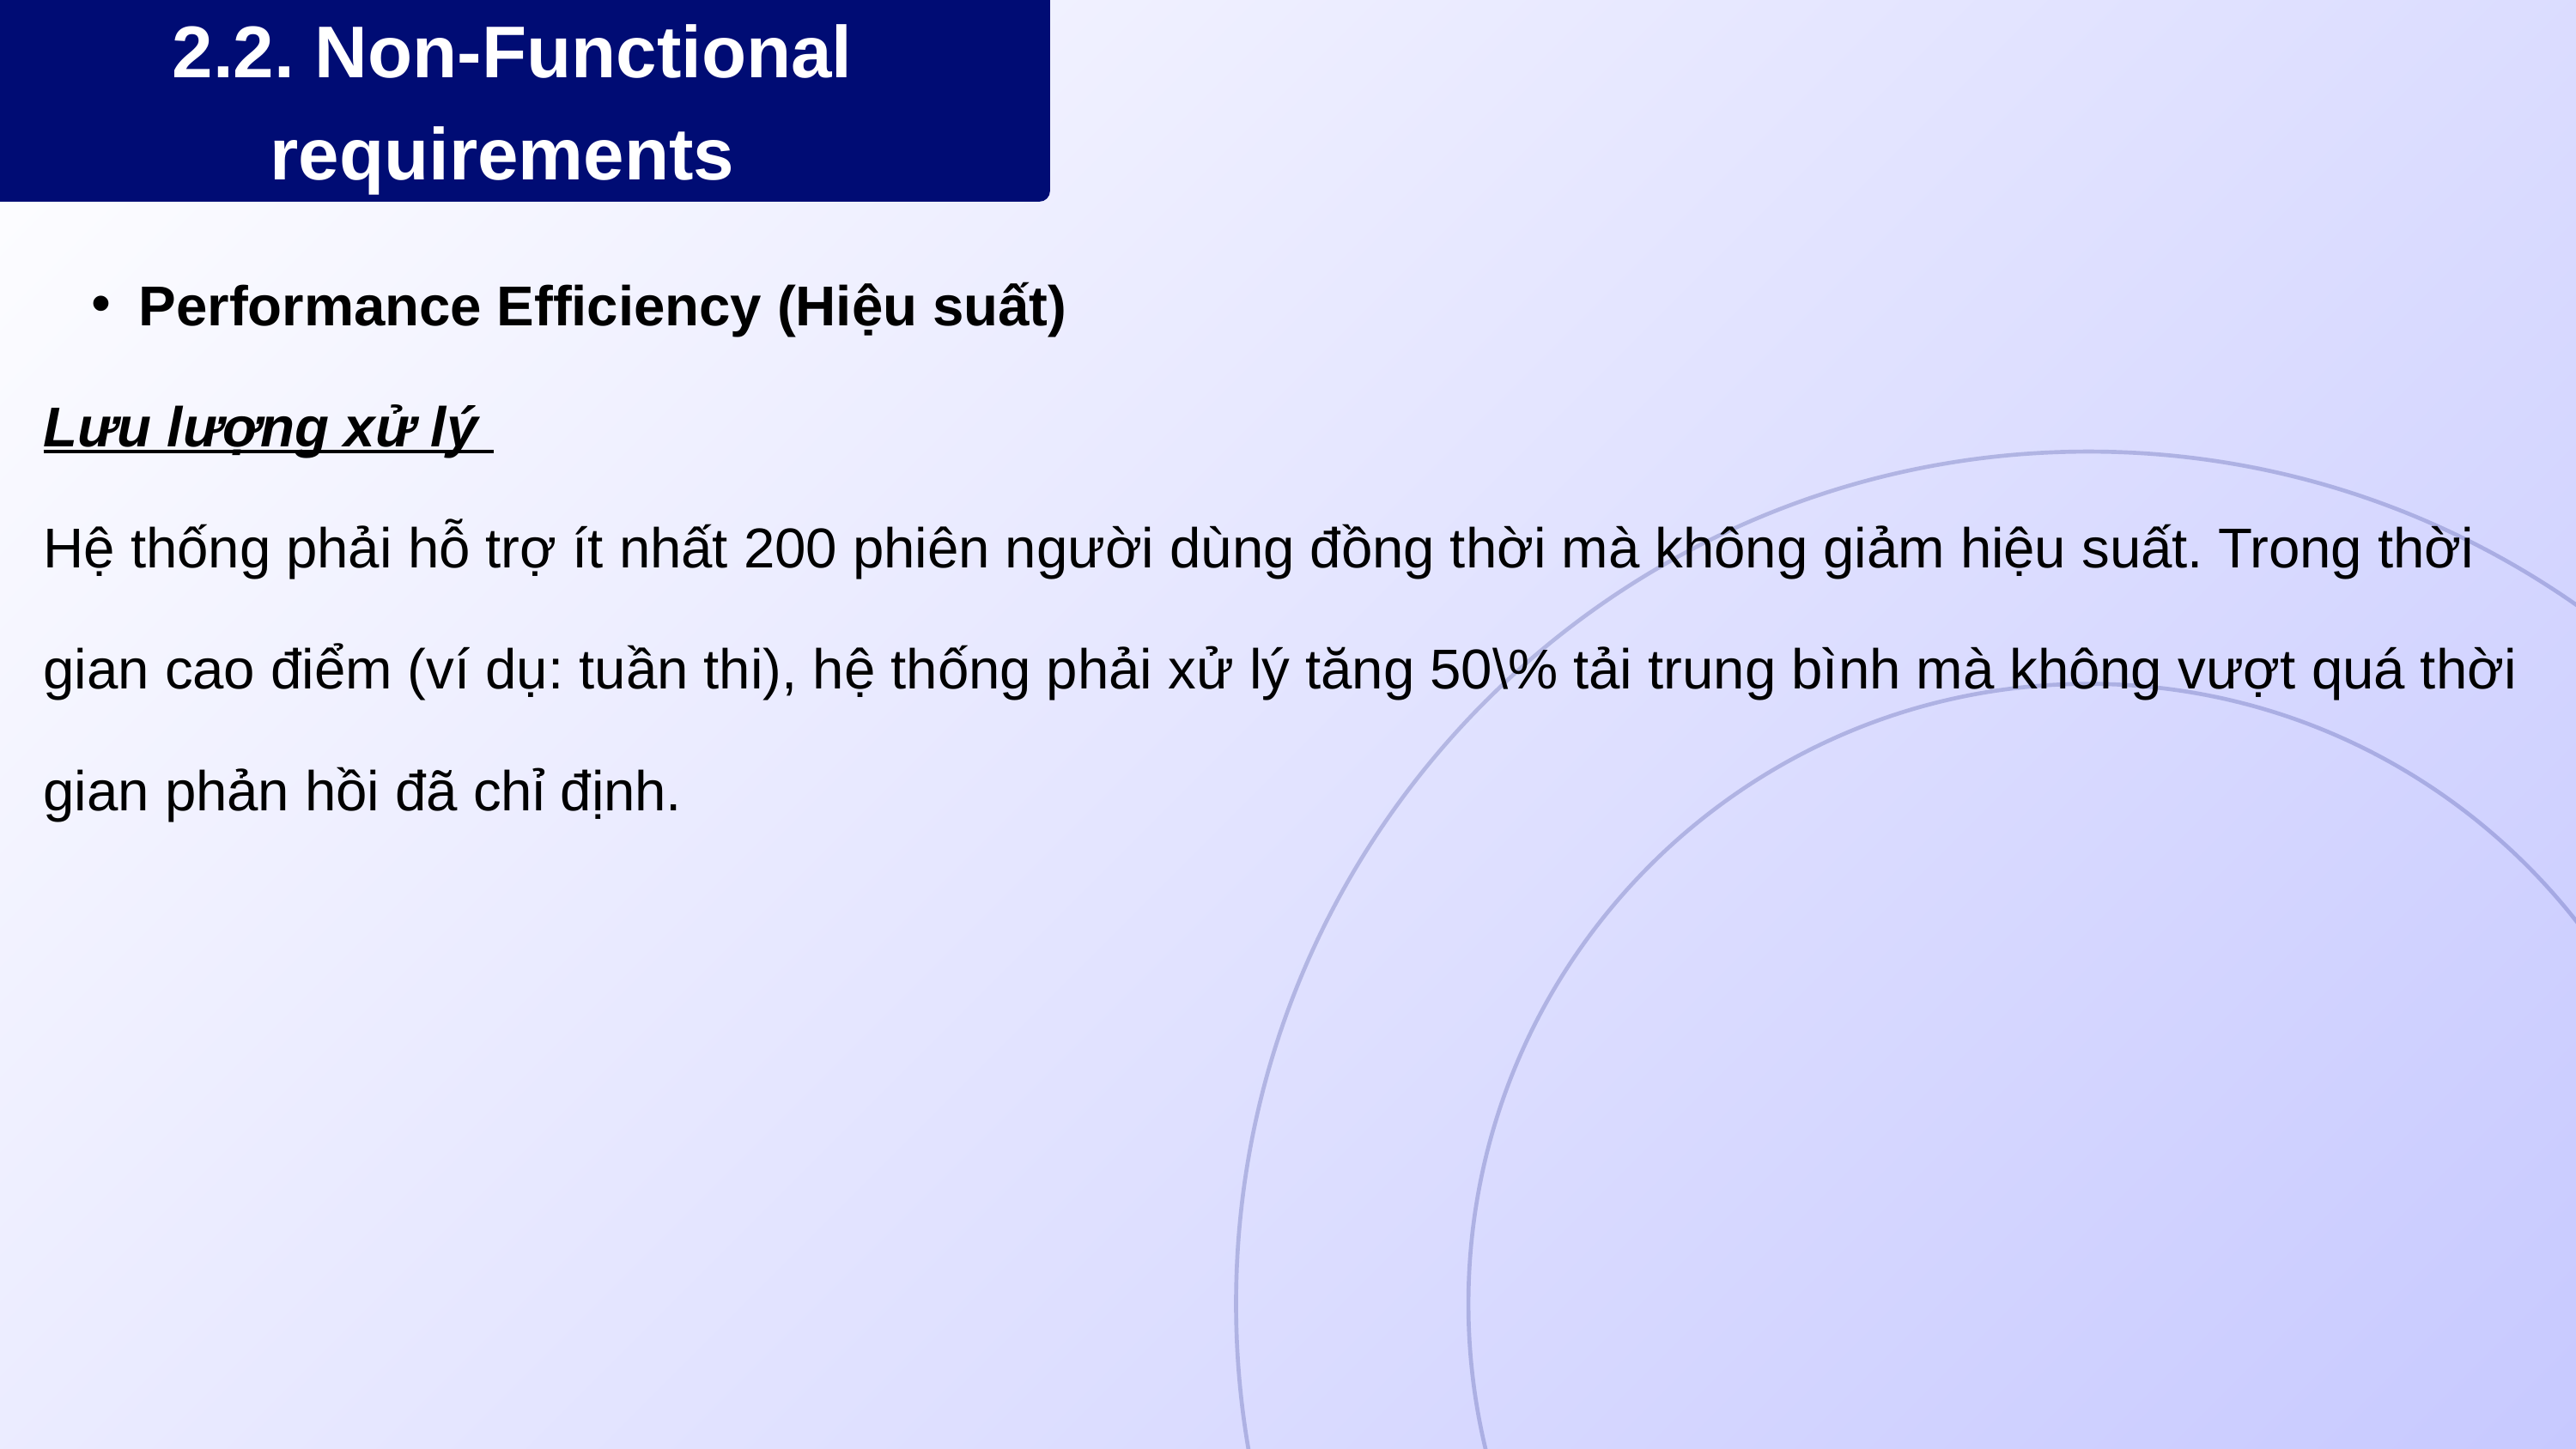

2.2. Non-Functional requirements
Performance Efficiency (Hiệu suất)
Lưu lượng xử lý
Hệ thống phải hỗ trợ ít nhất 200 phiên người dùng đồng thời mà không giảm hiệu suất. Trong thời gian cao điểm (ví dụ: tuần thi), hệ thống phải xử lý tăng 50\% tải trung bình mà không vượt quá thời gian phản hồi đã chỉ định.